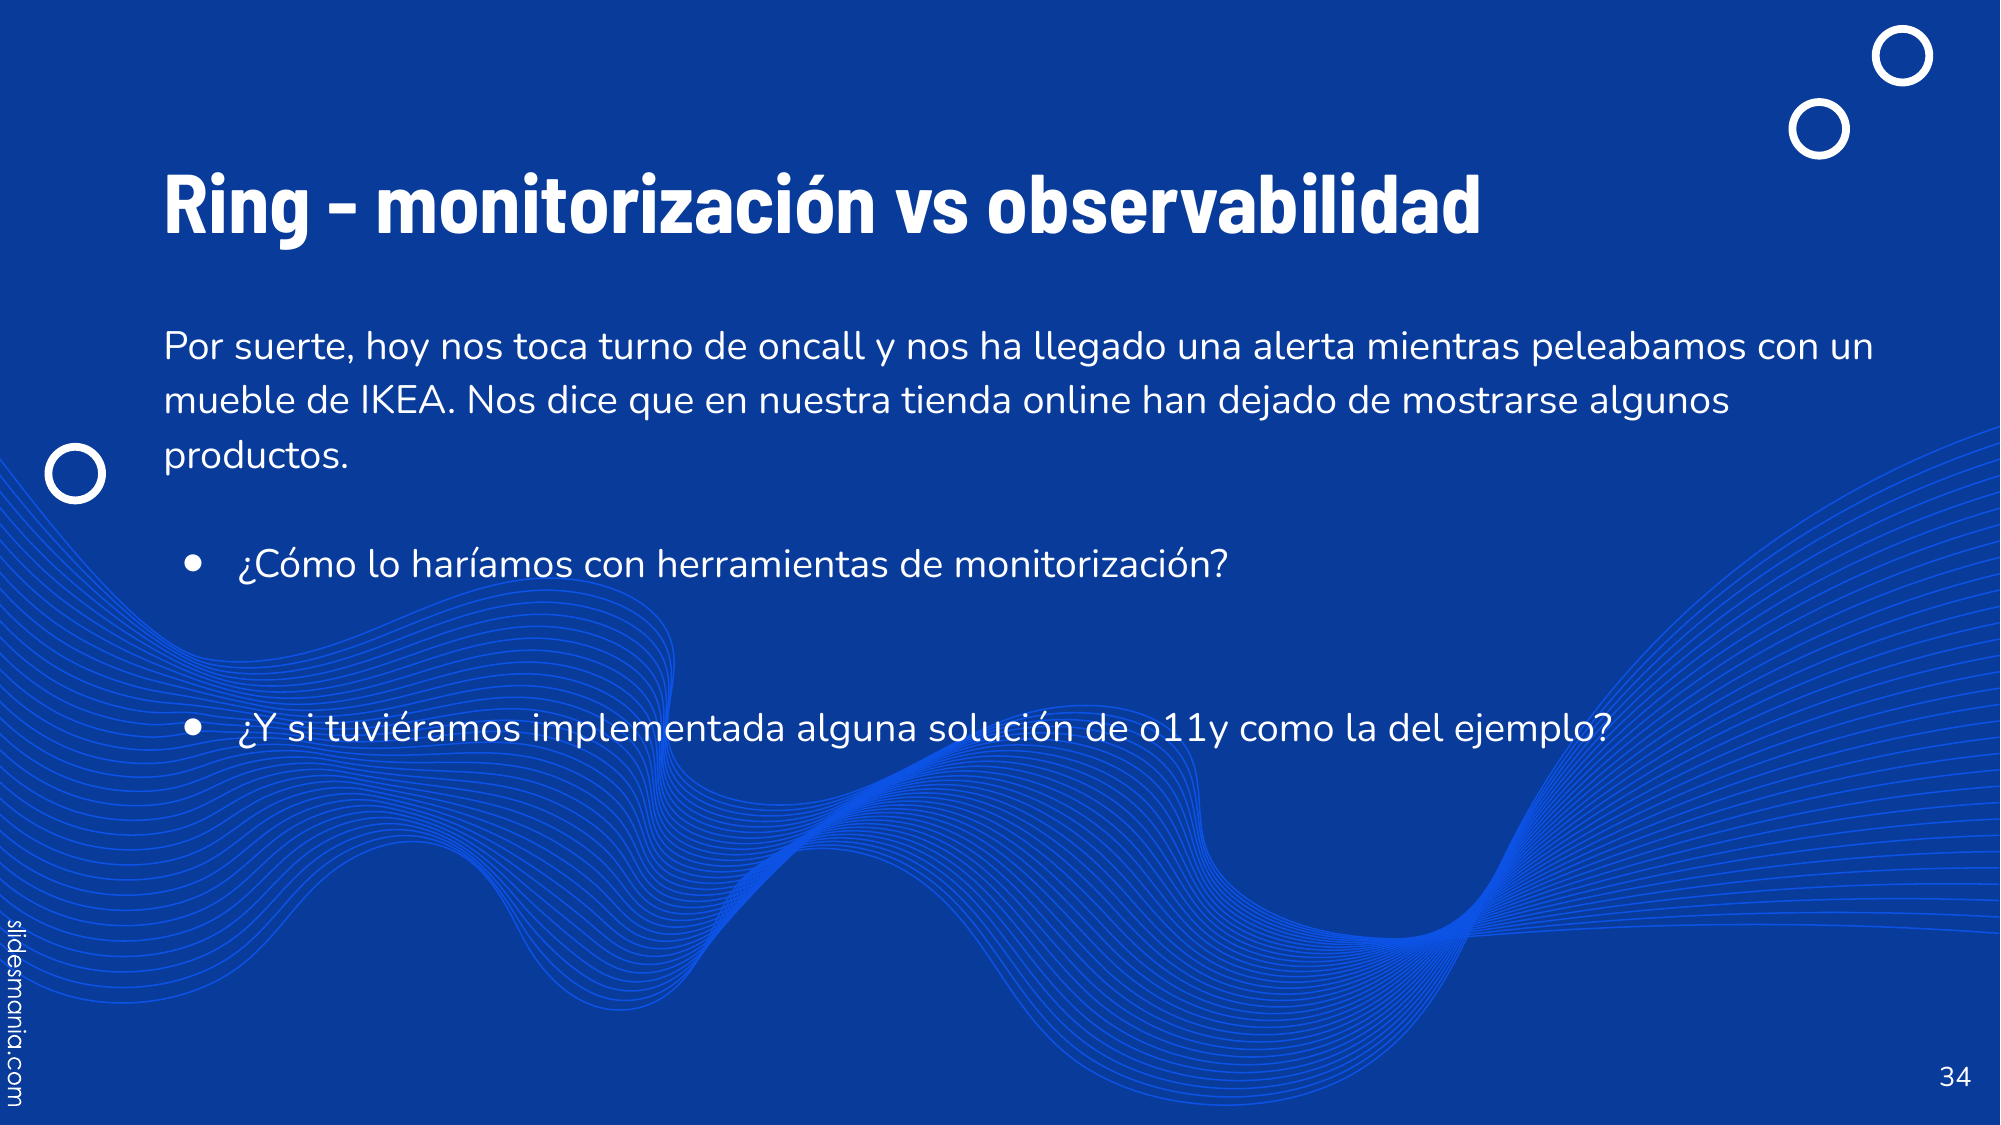

# Ring - monitorización vs observabilidad
Por suerte, hoy nos toca turno de oncall y nos ha llegado una alerta mientras peleabamos con un mueble de IKEA. Nos dice que en nuestra tienda online han dejado de mostrarse algunos productos.

¿Cómo lo haríamos con herramientas de monitorización?

¿Y si tuviéramos implementada alguna solución de o11y como la del ejemplo?
34